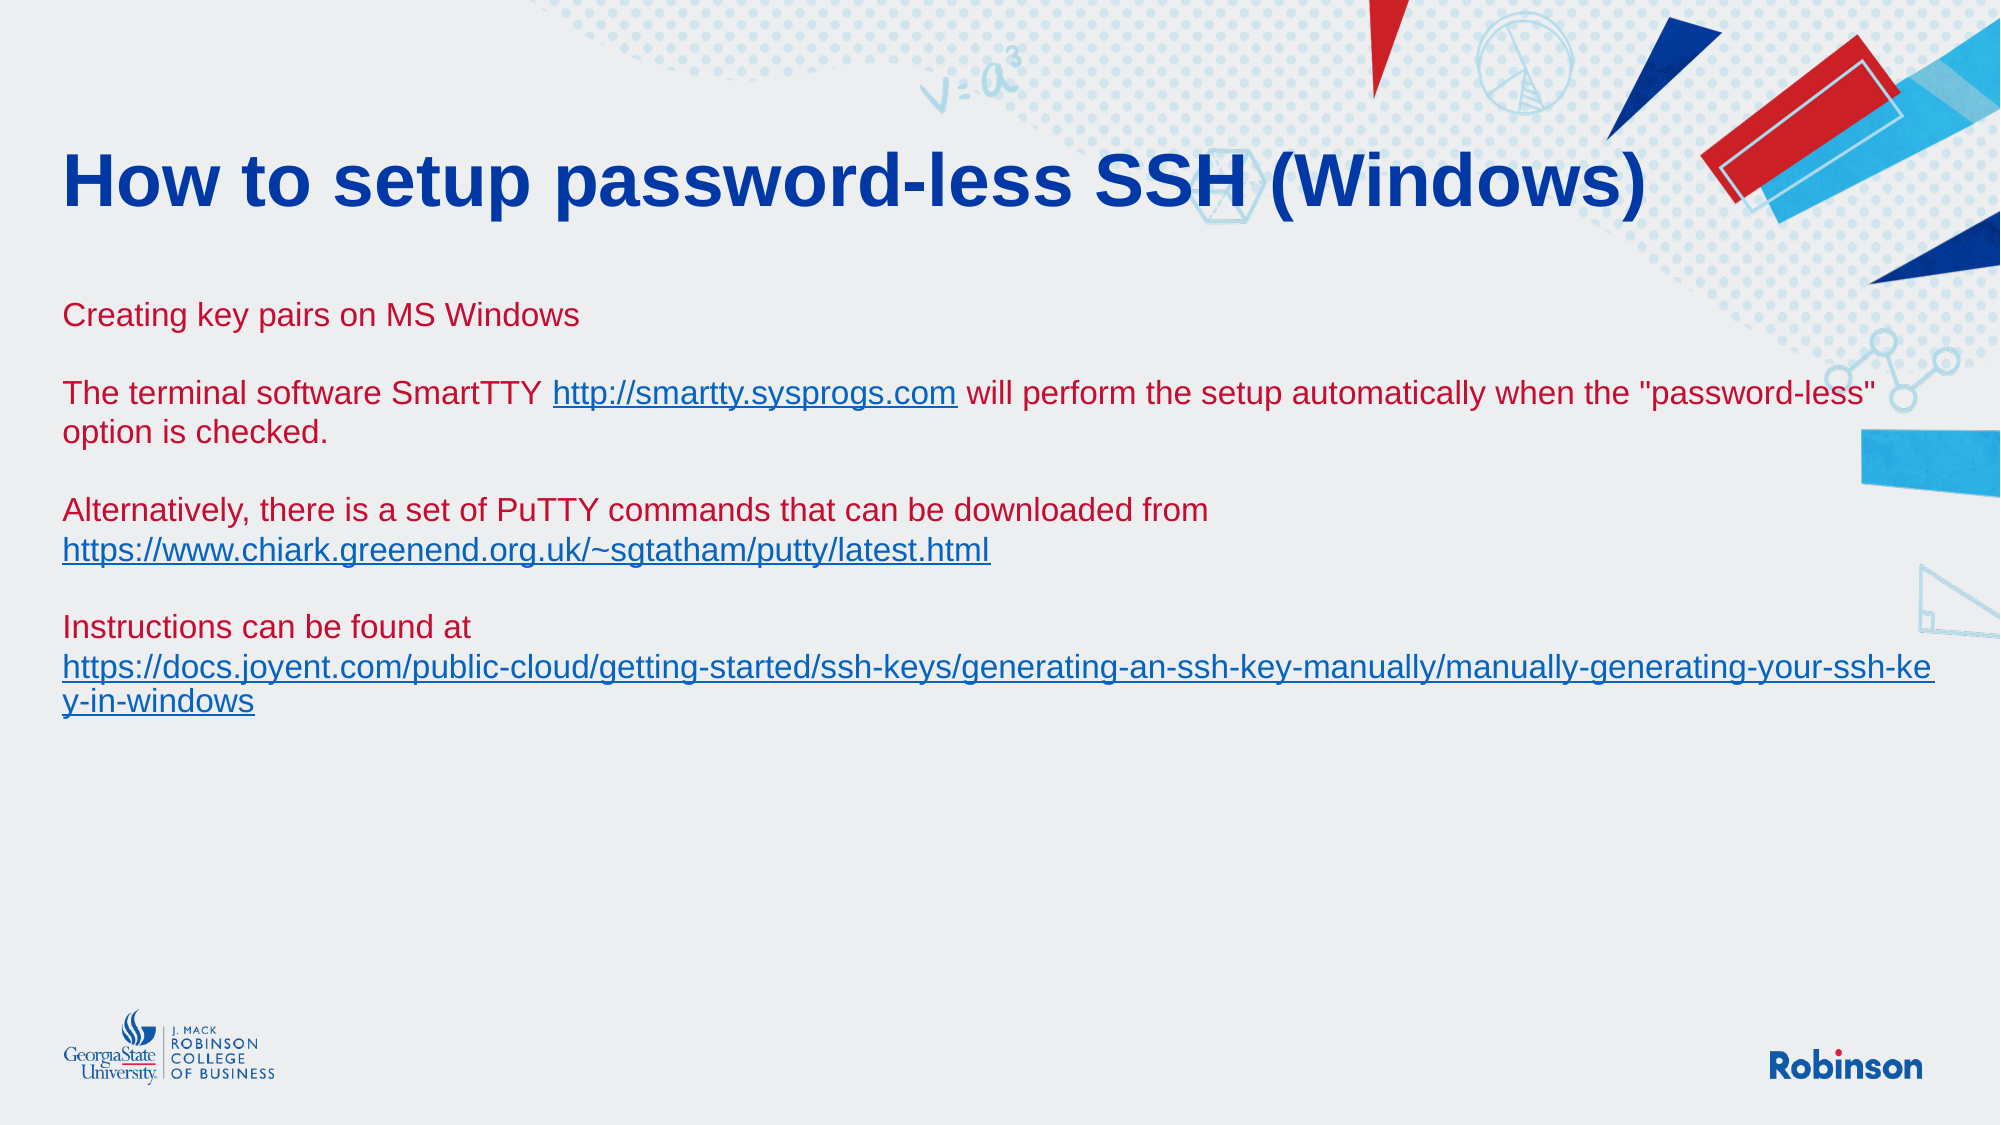

# How to setup password-less SSH (Windows)
Creating key pairs on MS Windows
The terminal software SmartTTY http://smartty.sysprogs.com will perform the setup automatically when the "password-less" option is checked.
Alternatively, there is a set of PuTTY commands that can be downloaded from https://www.chiark.greenend.org.uk/~sgtatham/putty/latest.html
Instructions can be found at https://docs.joyent.com/public-cloud/getting-started/ssh-keys/generating-an-ssh-key-manually/manually-generating-your-ssh-key-in-windows